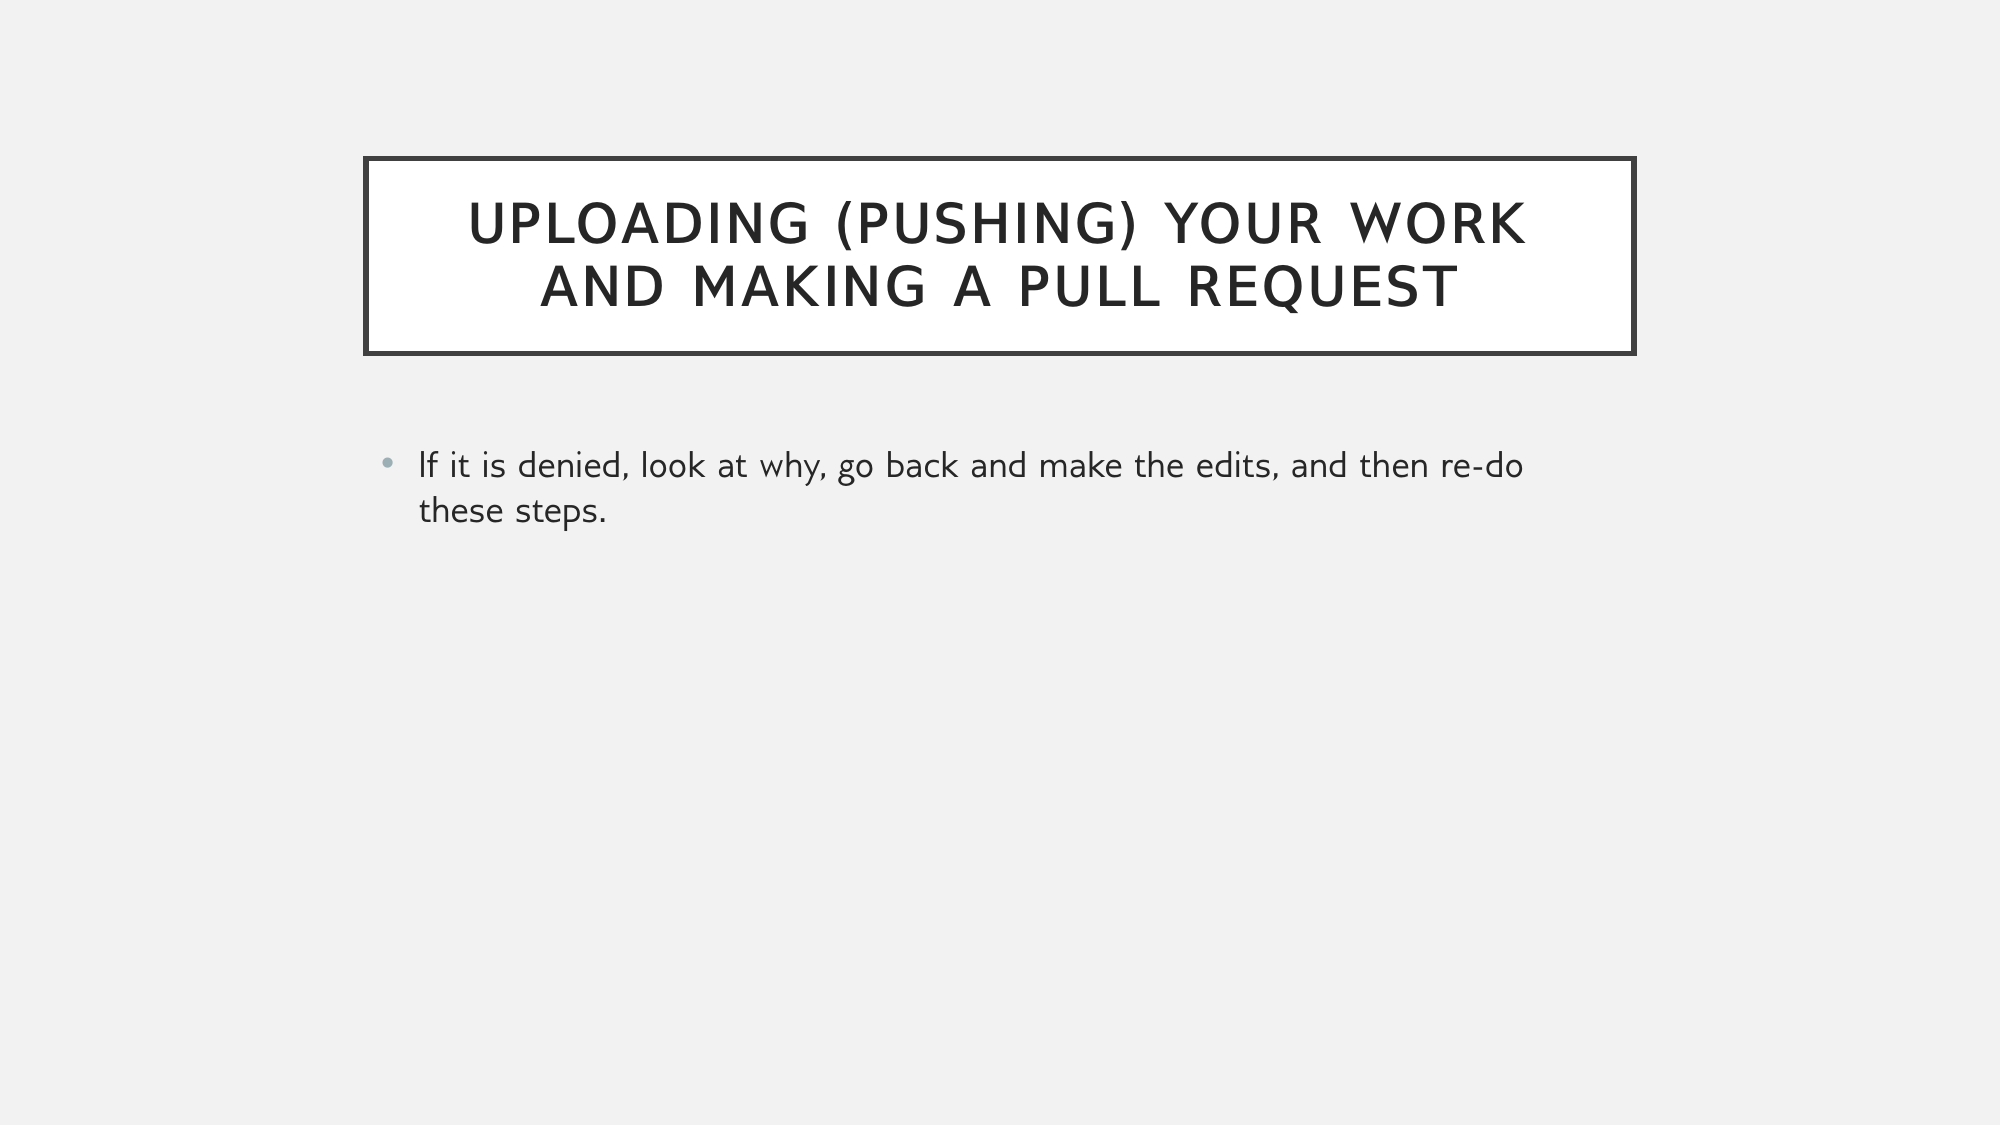

# Uploading (Pushing) Your Work and Making a Pull Request
If it is denied, look at why, go back and make the edits, and then re-do these steps.